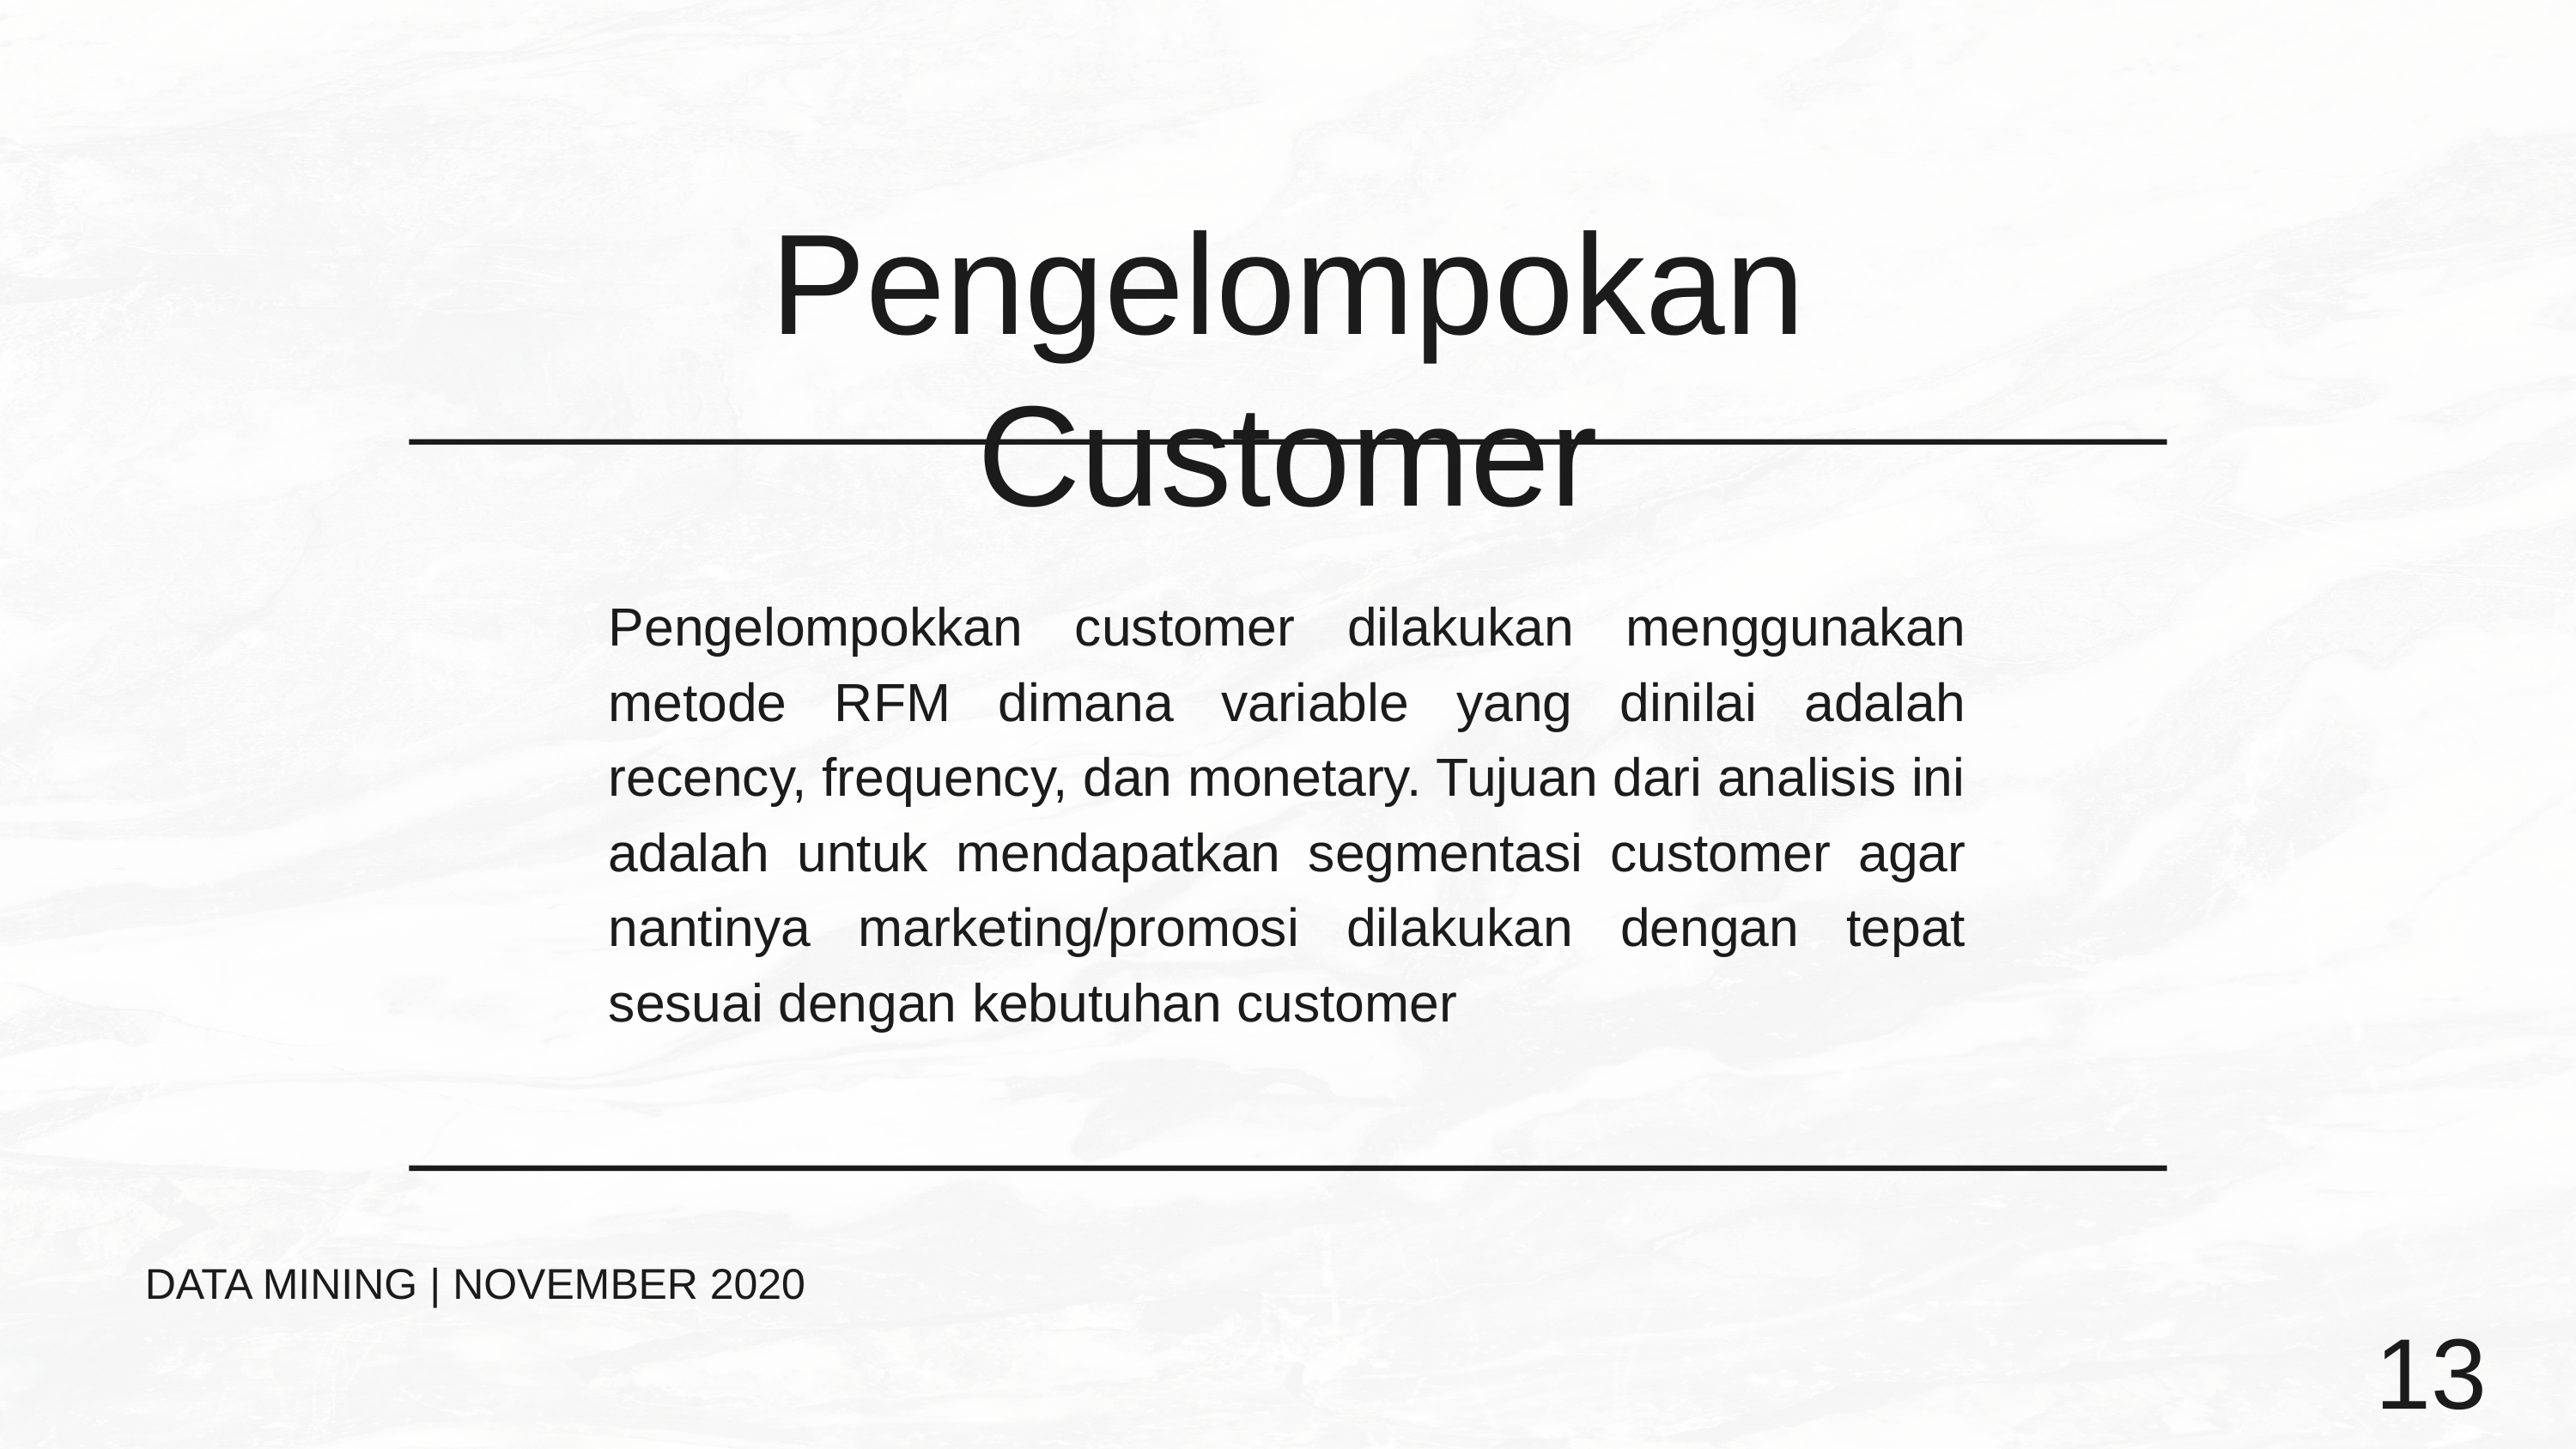

Pengelompokan Customer

Pengelompokkan customer dilakukan menggunakan metode RFM dimana variable yang dinilai adalah recency, frequency, dan monetary. Tujuan dari analisis ini adalah untuk mendapatkan segmentasi customer agar nantinya marketing/promosi dilakukan dengan tepat sesuai dengan kebutuhan customer
DATA MINING | NOVEMBER 2020
13